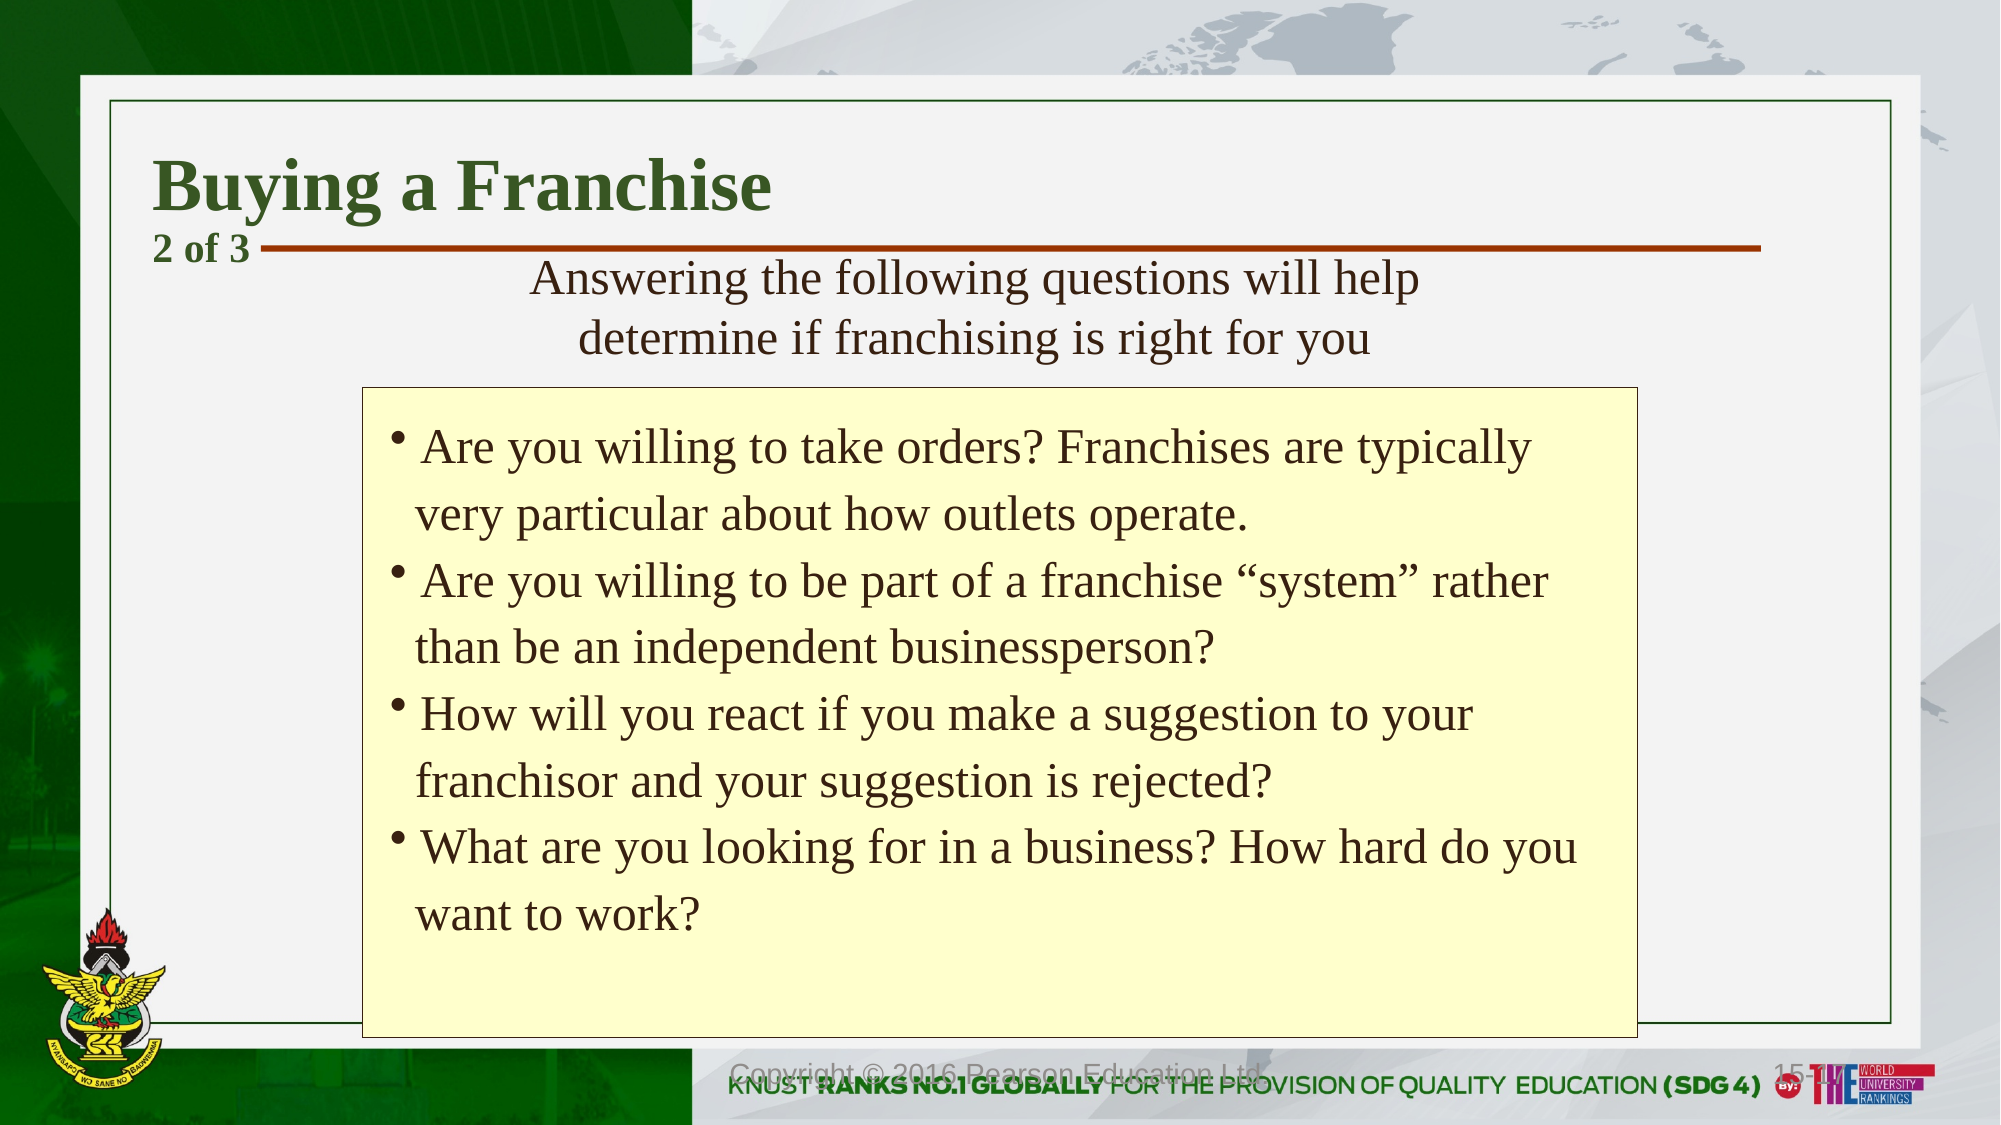

# Buying a Franchise 2 of 3
Answering the following questions will help determine if franchising is right for you

 Are you willing to take orders? Franchises are typically
  very particular about how outlets operate.
 Are you willing to be part of a franchise “system” rather
  than be an independent businessperson?
 How will you react if you make a suggestion to your
  franchisor and your suggestion is rejected?
 What are you looking for in a business? How hard do you
  want to work?
Copyright © 2016 Pearson Education Ltd.
15-17